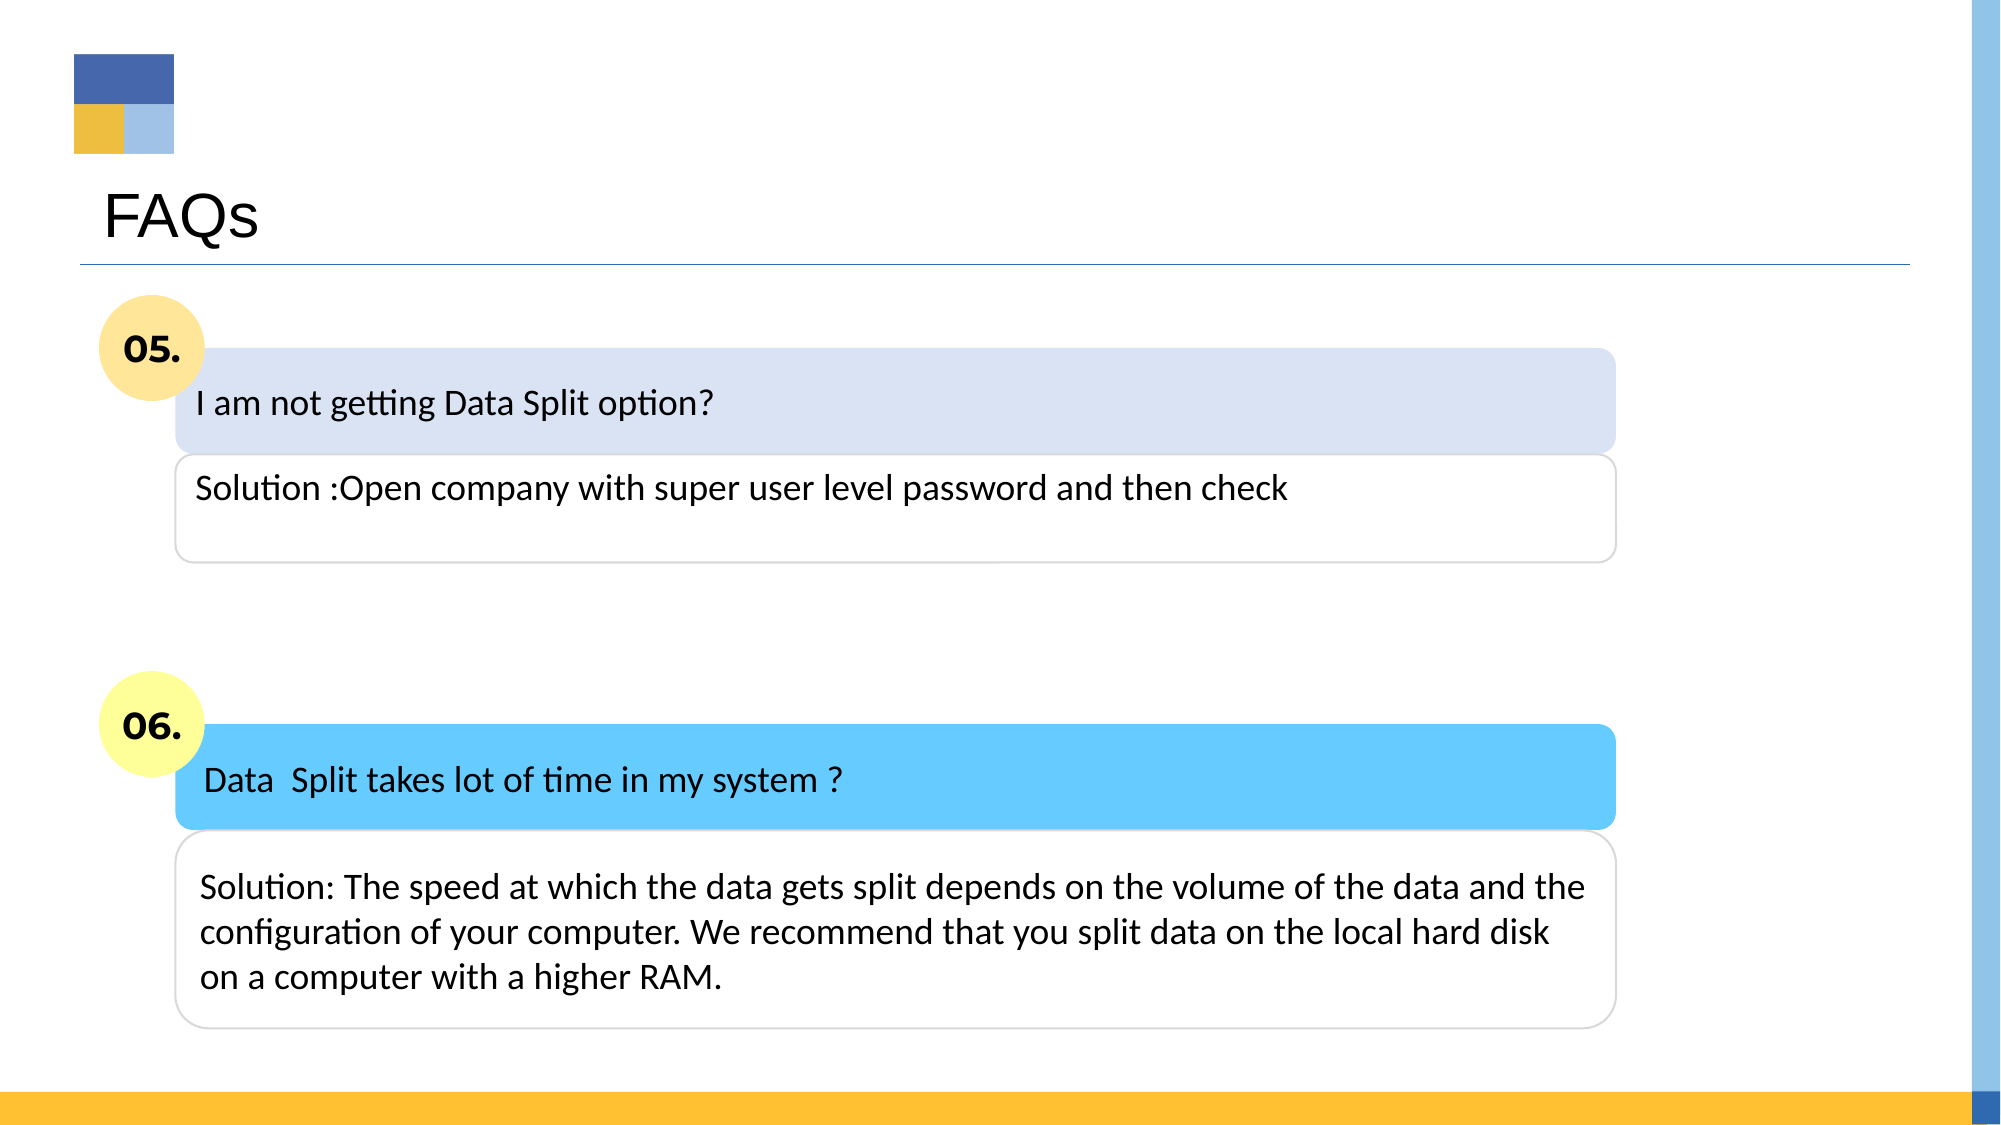

# FAQs
05.
I am not getting Data Split option?

Solution :Open company with super user level password and then check

06.
 Data  Split takes lot of time in my system ?
Solution: The speed at which the data gets split depends on the volume of the data and the configuration of your computer. We recommend that you split data on the local hard disk on a computer with a higher RAM.